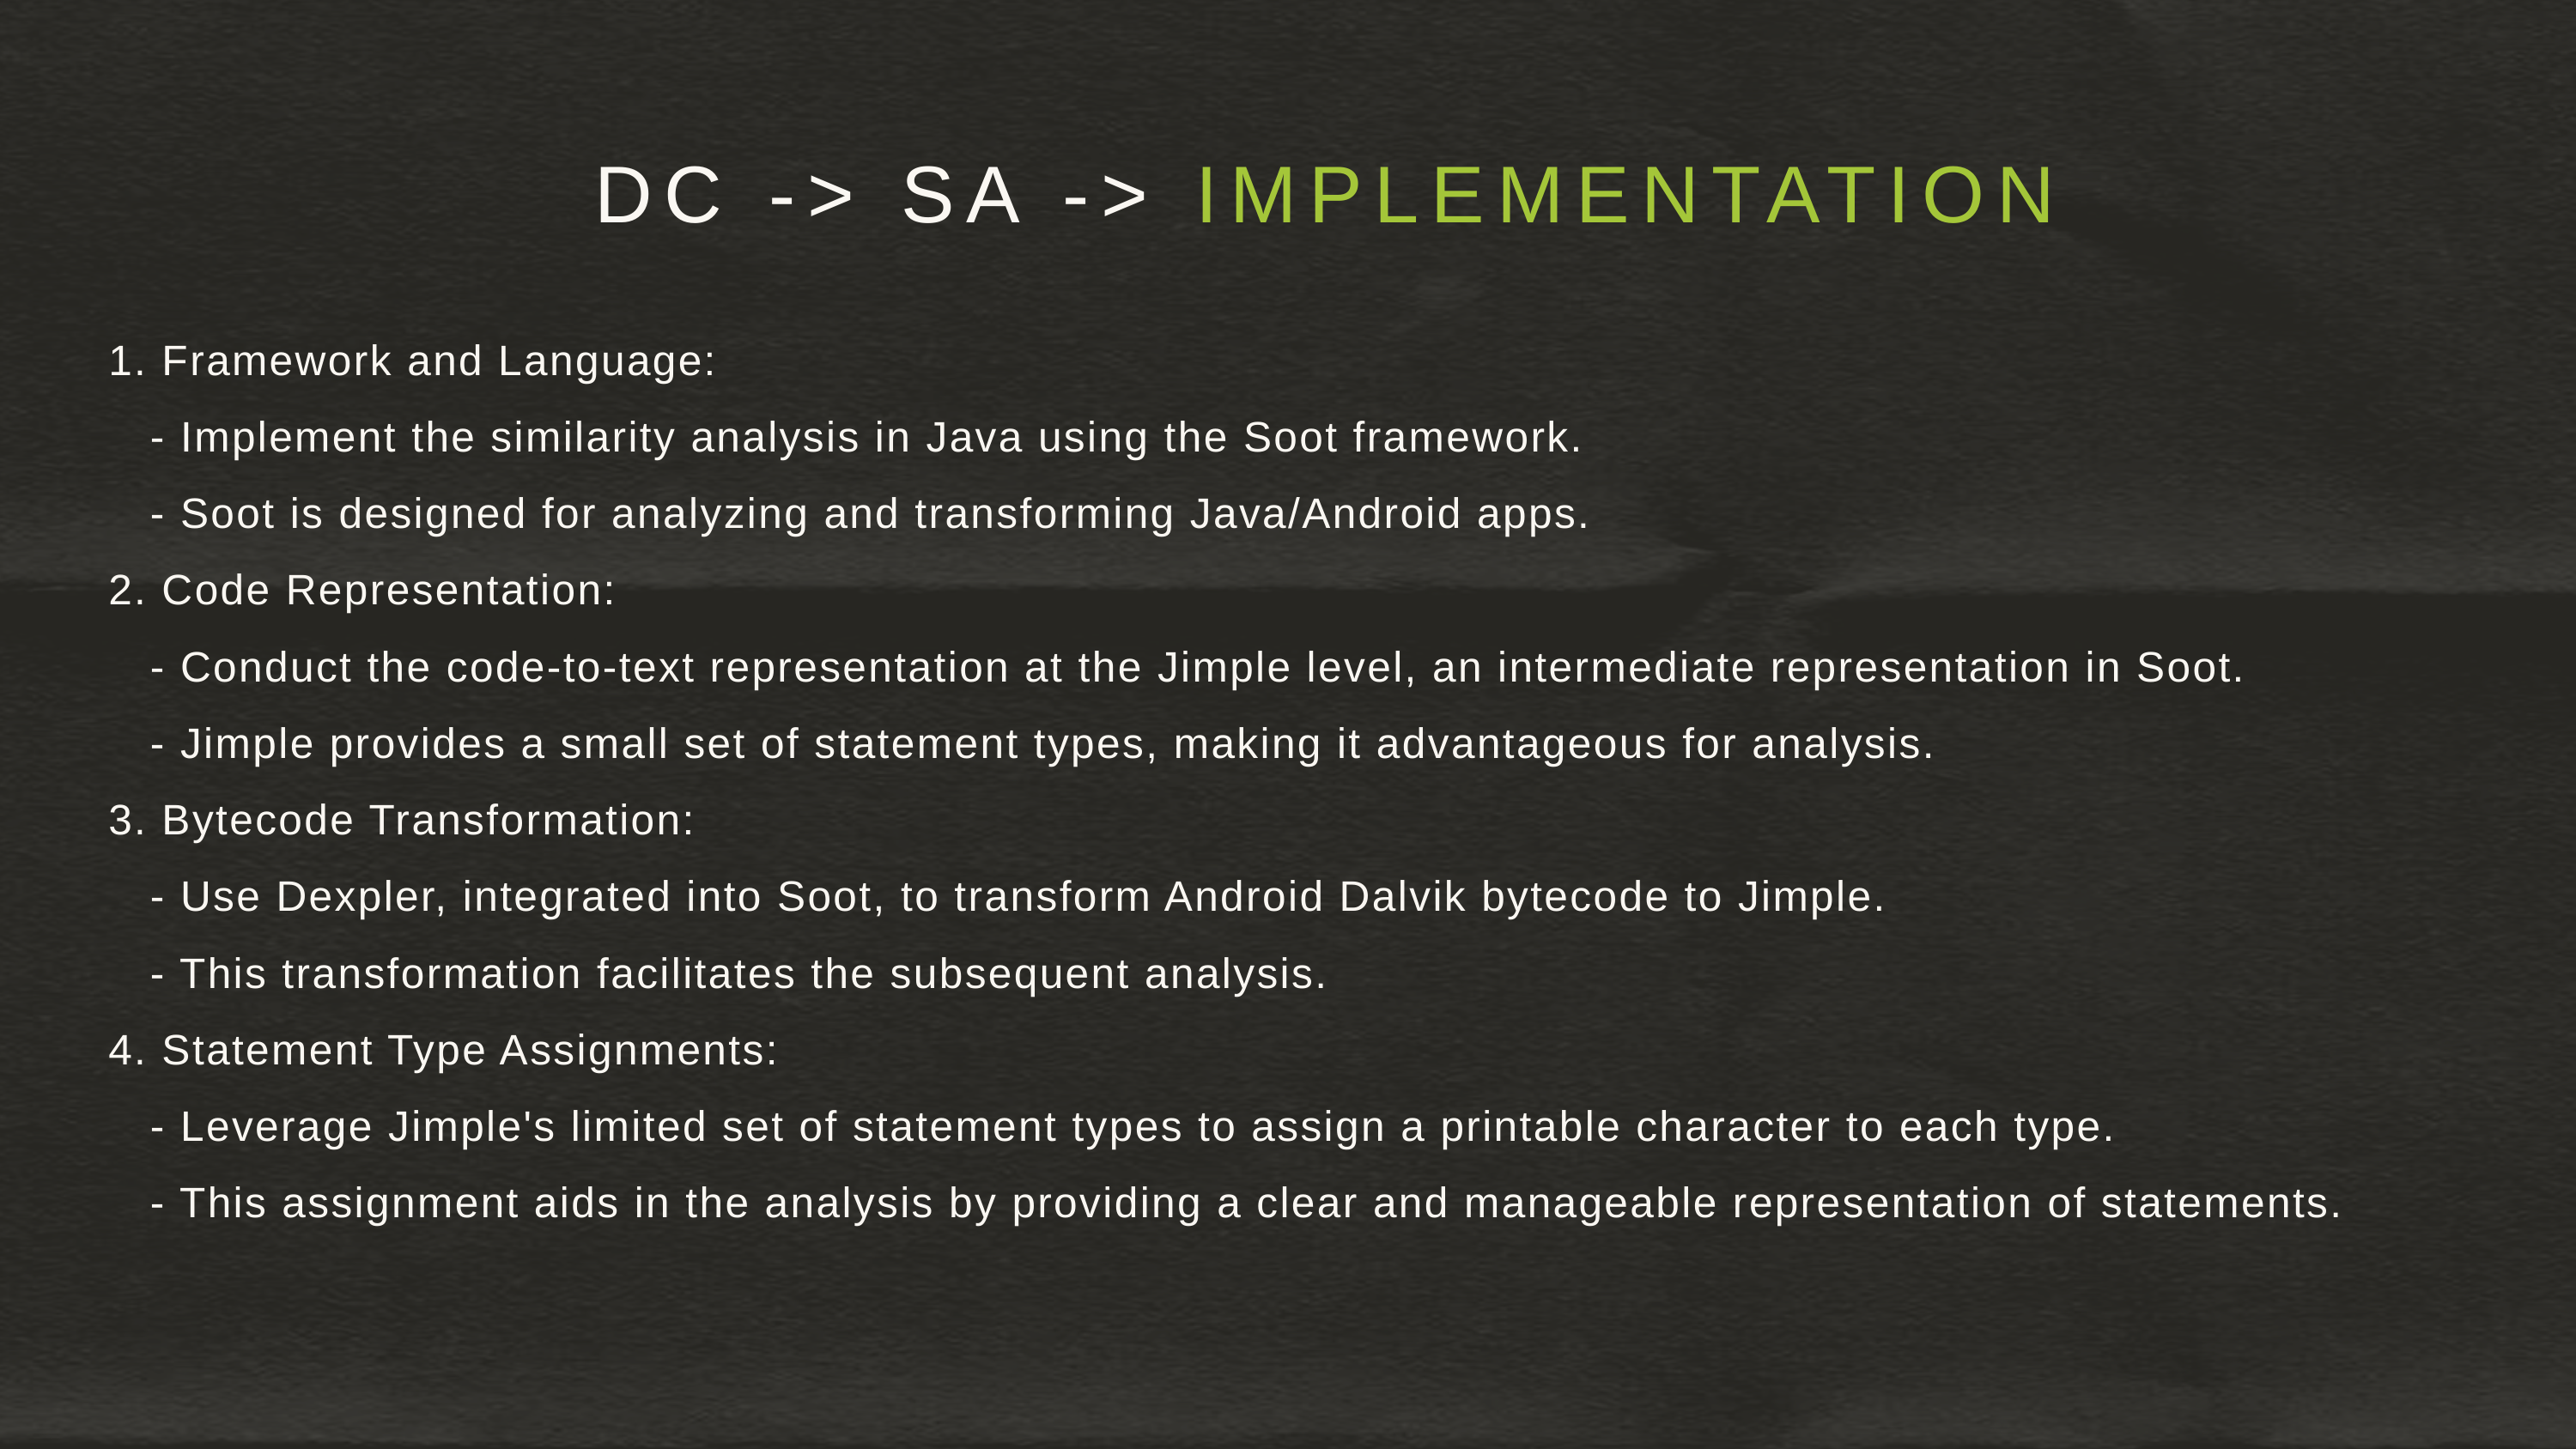

DC -> SA -> IMPLEMENTATION
1. Framework and Language:
   - Implement the similarity analysis in Java using the Soot framework.
   - Soot is designed for analyzing and transforming Java/Android apps.
2. Code Representation:
   - Conduct the code-to-text representation at the Jimple level, an intermediate representation in Soot.
   - Jimple provides a small set of statement types, making it advantageous for analysis.
3. Bytecode Transformation:
   - Use Dexpler, integrated into Soot, to transform Android Dalvik bytecode to Jimple.
   - This transformation facilitates the subsequent analysis.
4. Statement Type Assignments:
   - Leverage Jimple's limited set of statement types to assign a printable character to each type.
   - This assignment aids in the analysis by providing a clear and manageable representation of statements.